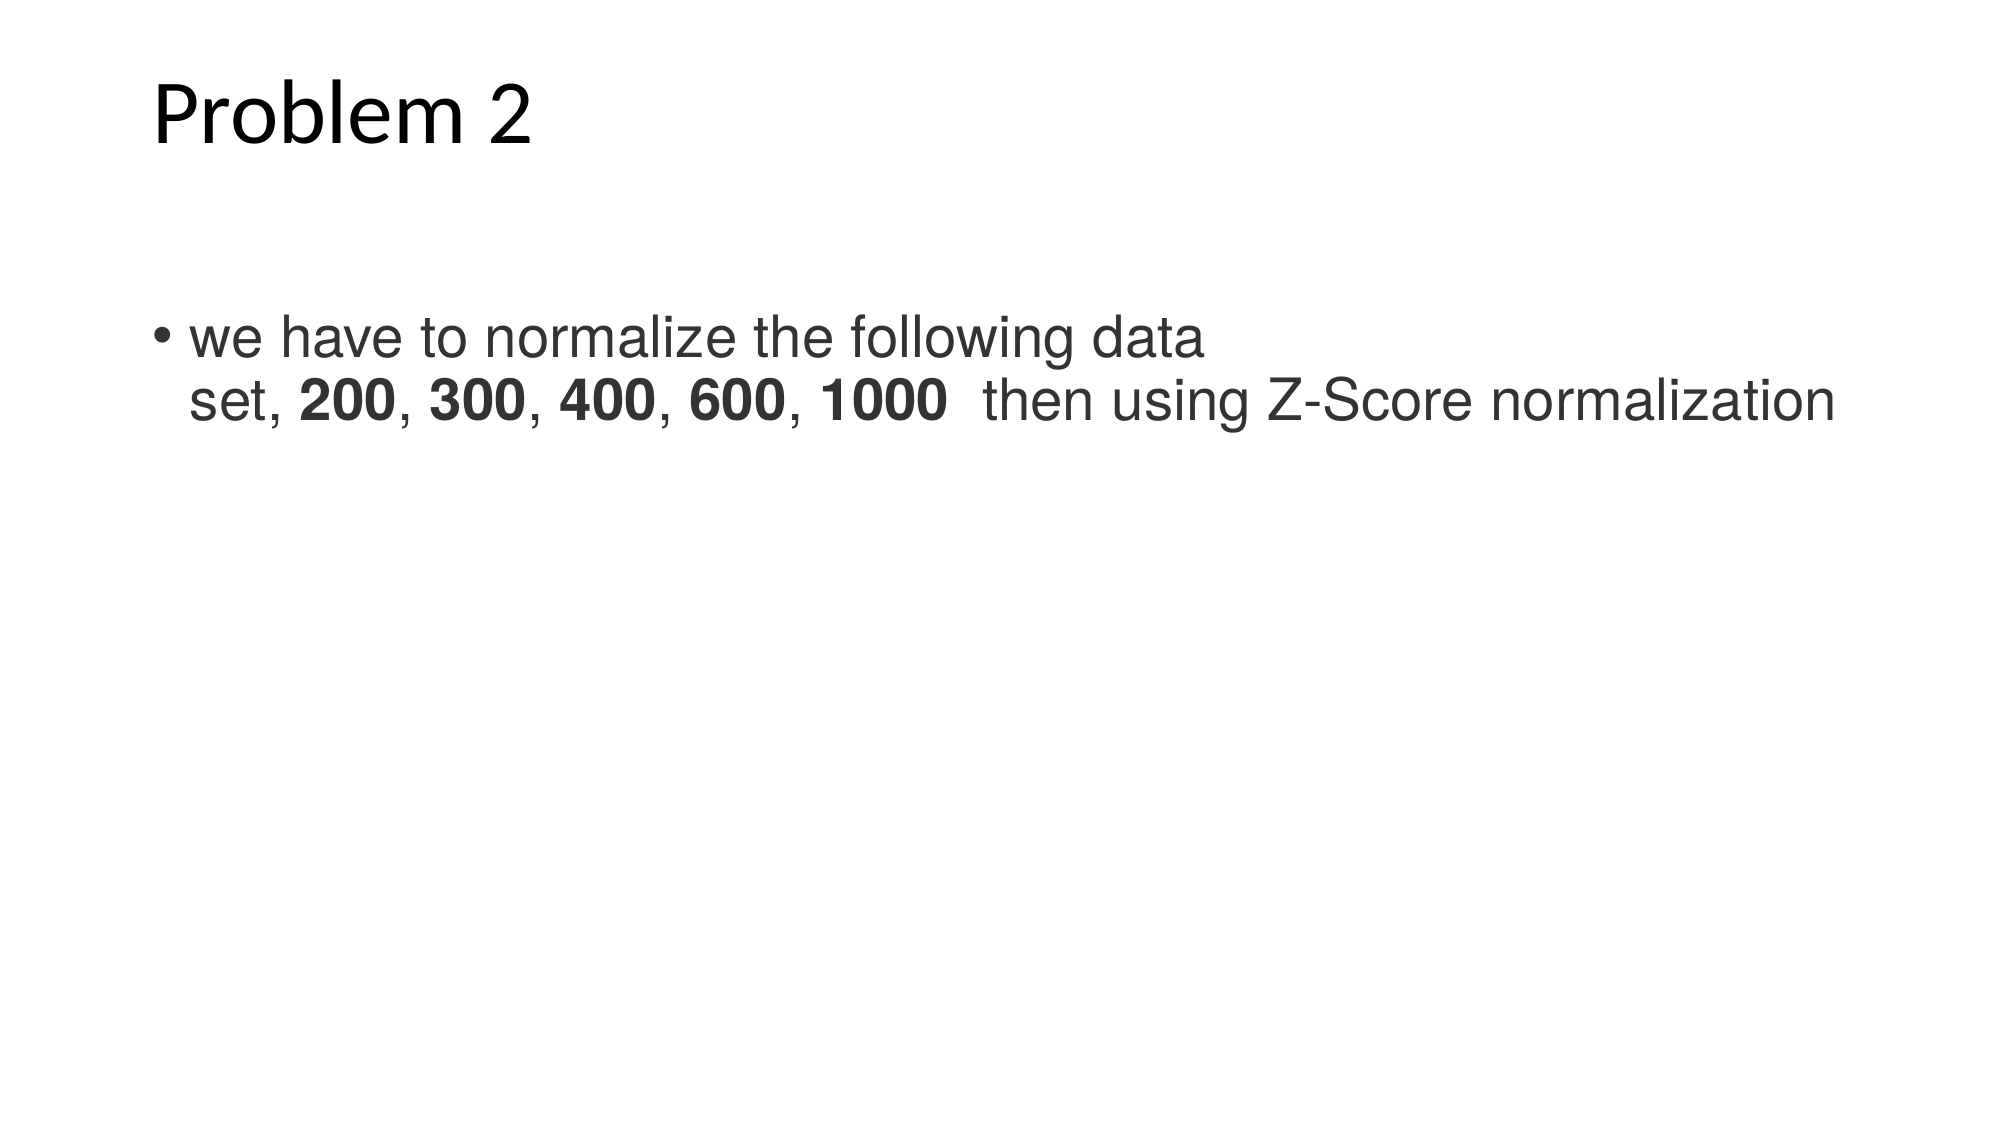

# Problem 2
we have to normalize the following data set, 200, 300, 400, 600, 1000  then using Z-Score normalization